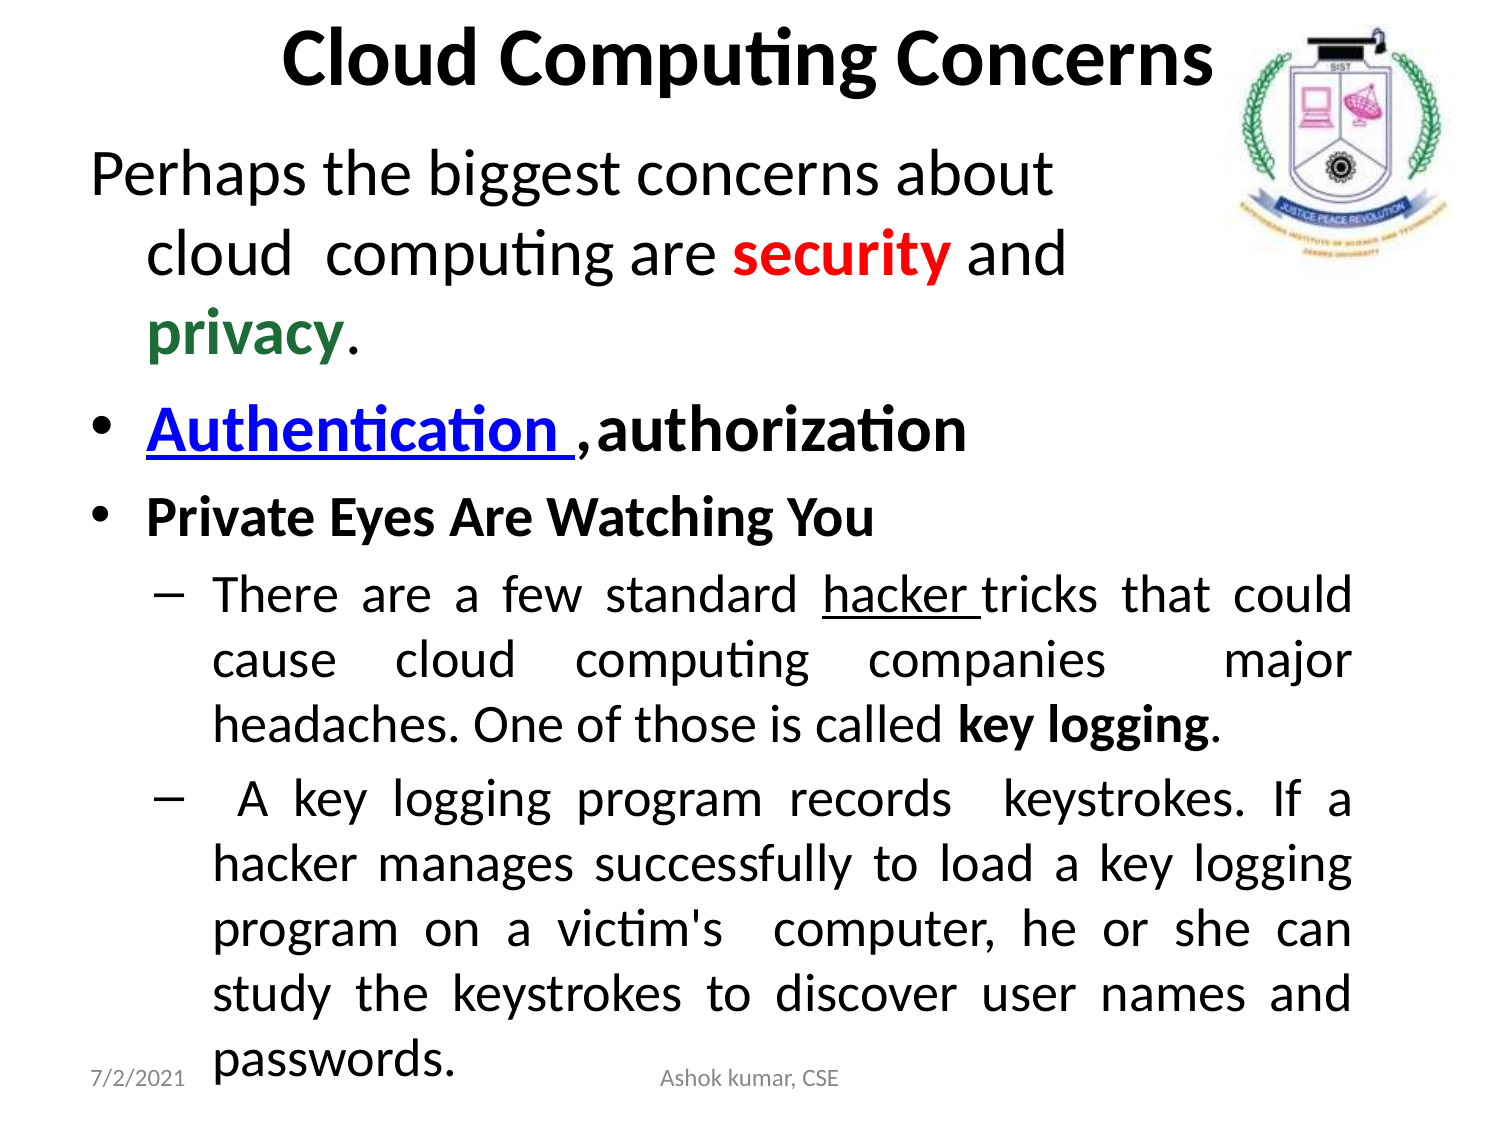

# Cloud Computing Concerns
Perhaps the biggest concerns about cloud  computing are security and privacy.
Authentication ,	authorization
Private Eyes Are Watching You
There are a few standard hacker tricks that could cause cloud computing companies  major headaches. One of those is called key logging.
 A key logging program records  keystrokes. If a hacker manages successfully to load a key logging program on a victim's  computer, he or she can study the keystrokes to discover user names and passwords.

7/2/2021
Ashok kumar, CSE